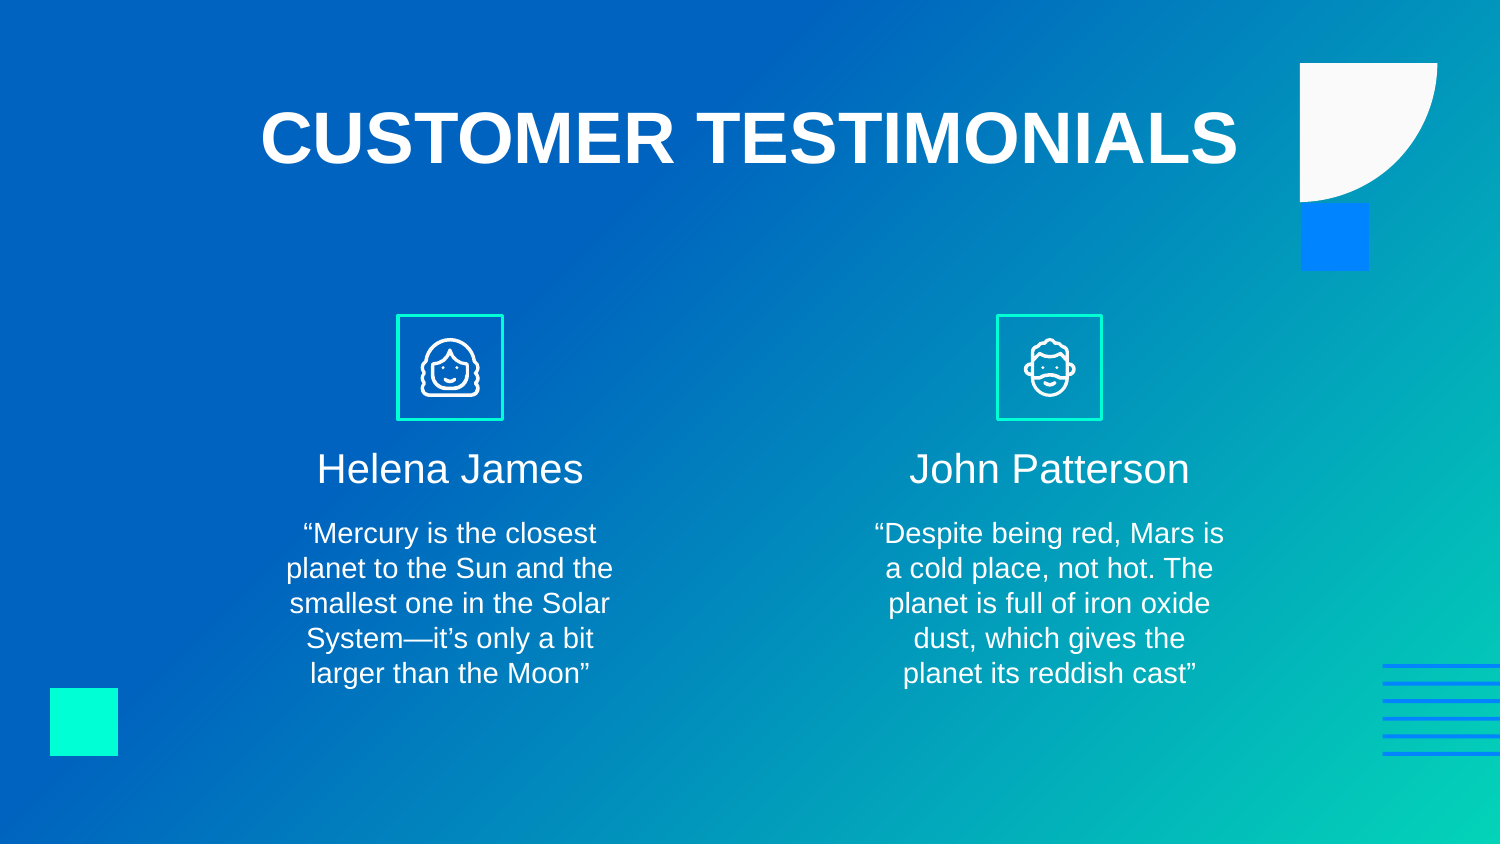

# CUSTOMER TESTIMONIALS

Helena James
John Patterson
“Mercury is the closest
planet to the Sun and the
smallest one in the Solar
System—it’s only a bit
larger than the Moon”
“Despite being red, Mars is
a cold place, not hot. The
planet is full of iron oxide
dust, which gives the
planet its reddish cast”